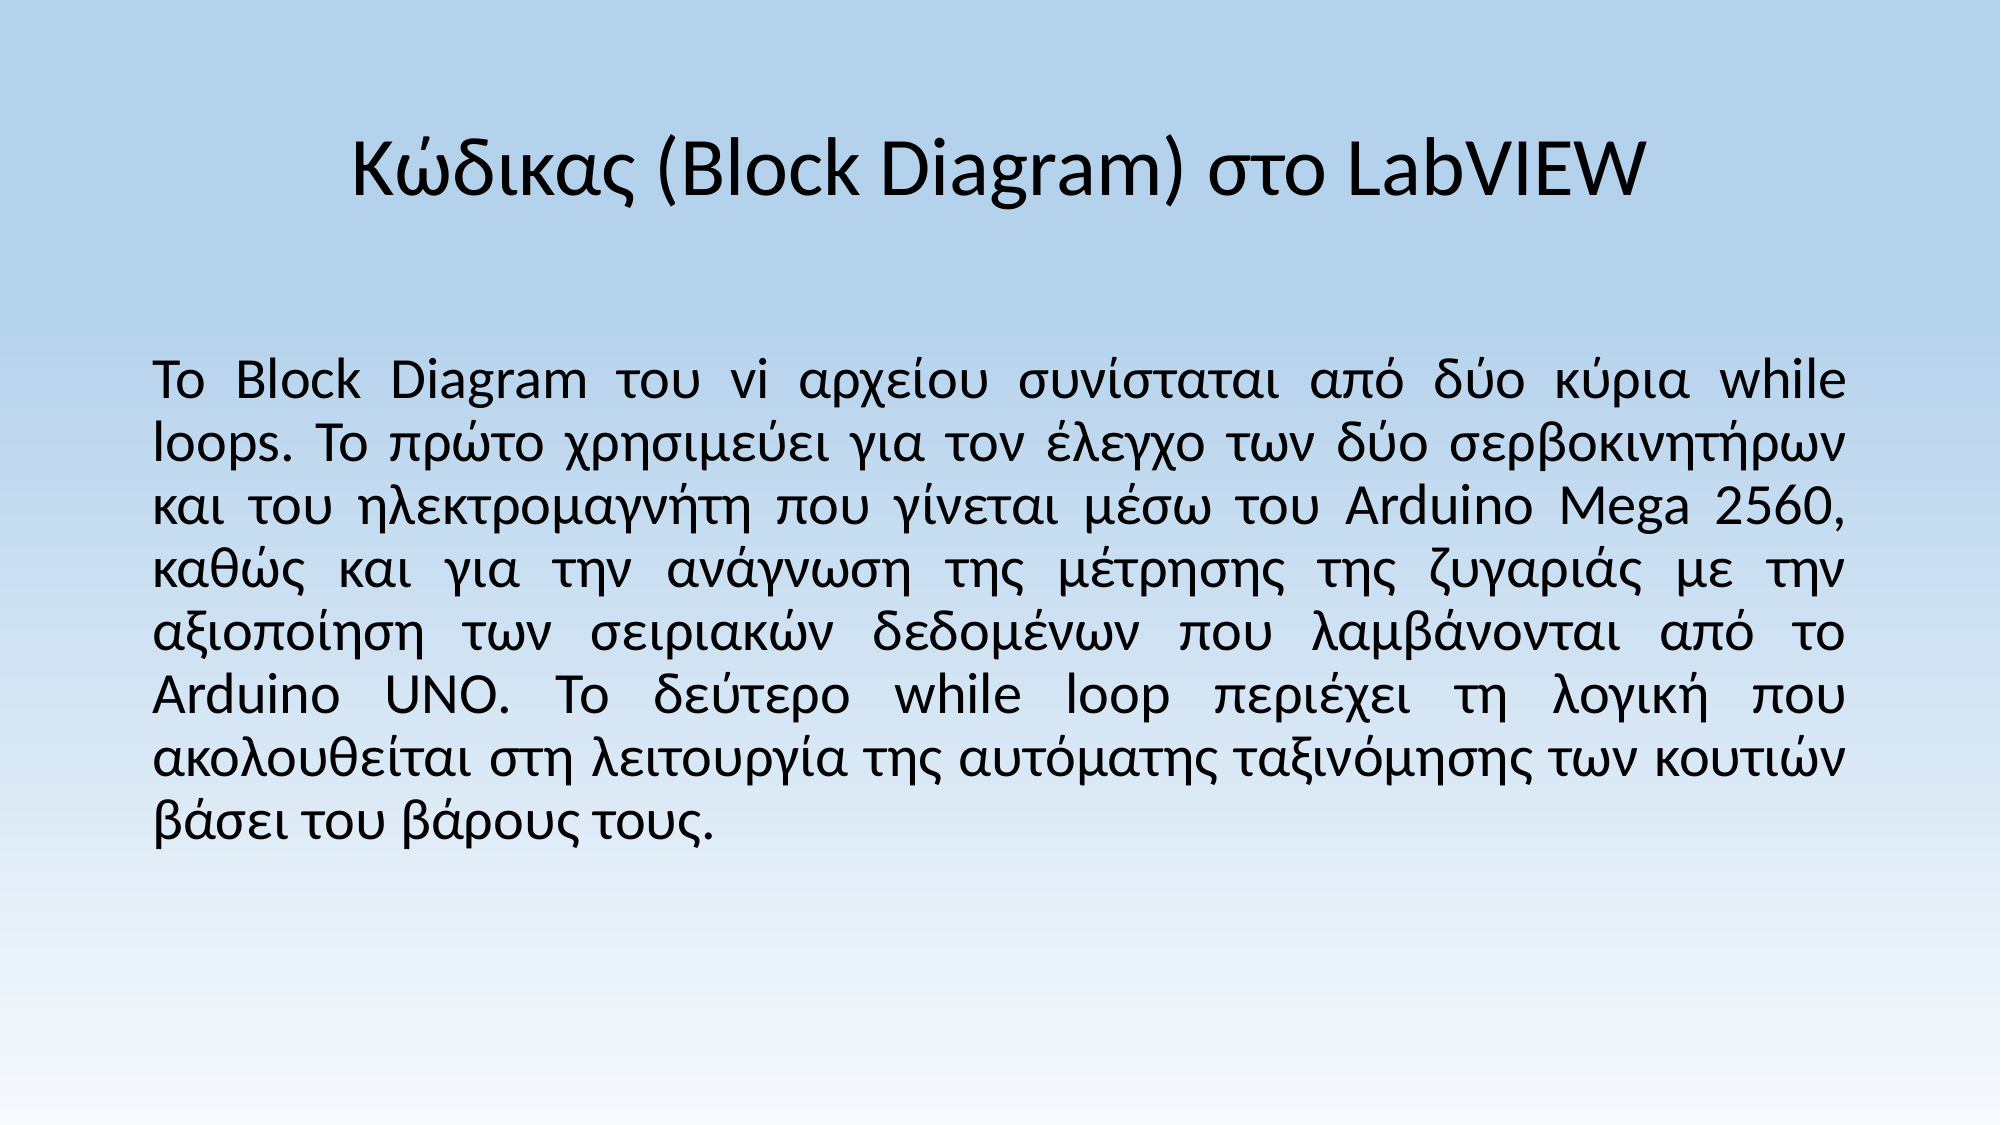

# Κώδικας (Block Diagram) στο LabVIEW
Το Block Diagram του vi αρχείου συνίσταται από δύο κύρια while loops. Το πρώτο χρησιμεύει για τον έλεγχο των δύο σερβοκινητήρων και του ηλεκτρομαγνήτη που γίνεται μέσω του Arduino Mega 2560, καθώς και για την ανάγνωση της μέτρησης της ζυγαριάς με την αξιοποίηση των σειριακών δεδομένων που λαμβάνονται από το Arduino UNO. Το δεύτερο while loop περιέχει τη λογική που ακολουθείται στη λειτουργία της αυτόματης ταξινόμησης των κουτιών βάσει του βάρους τους.